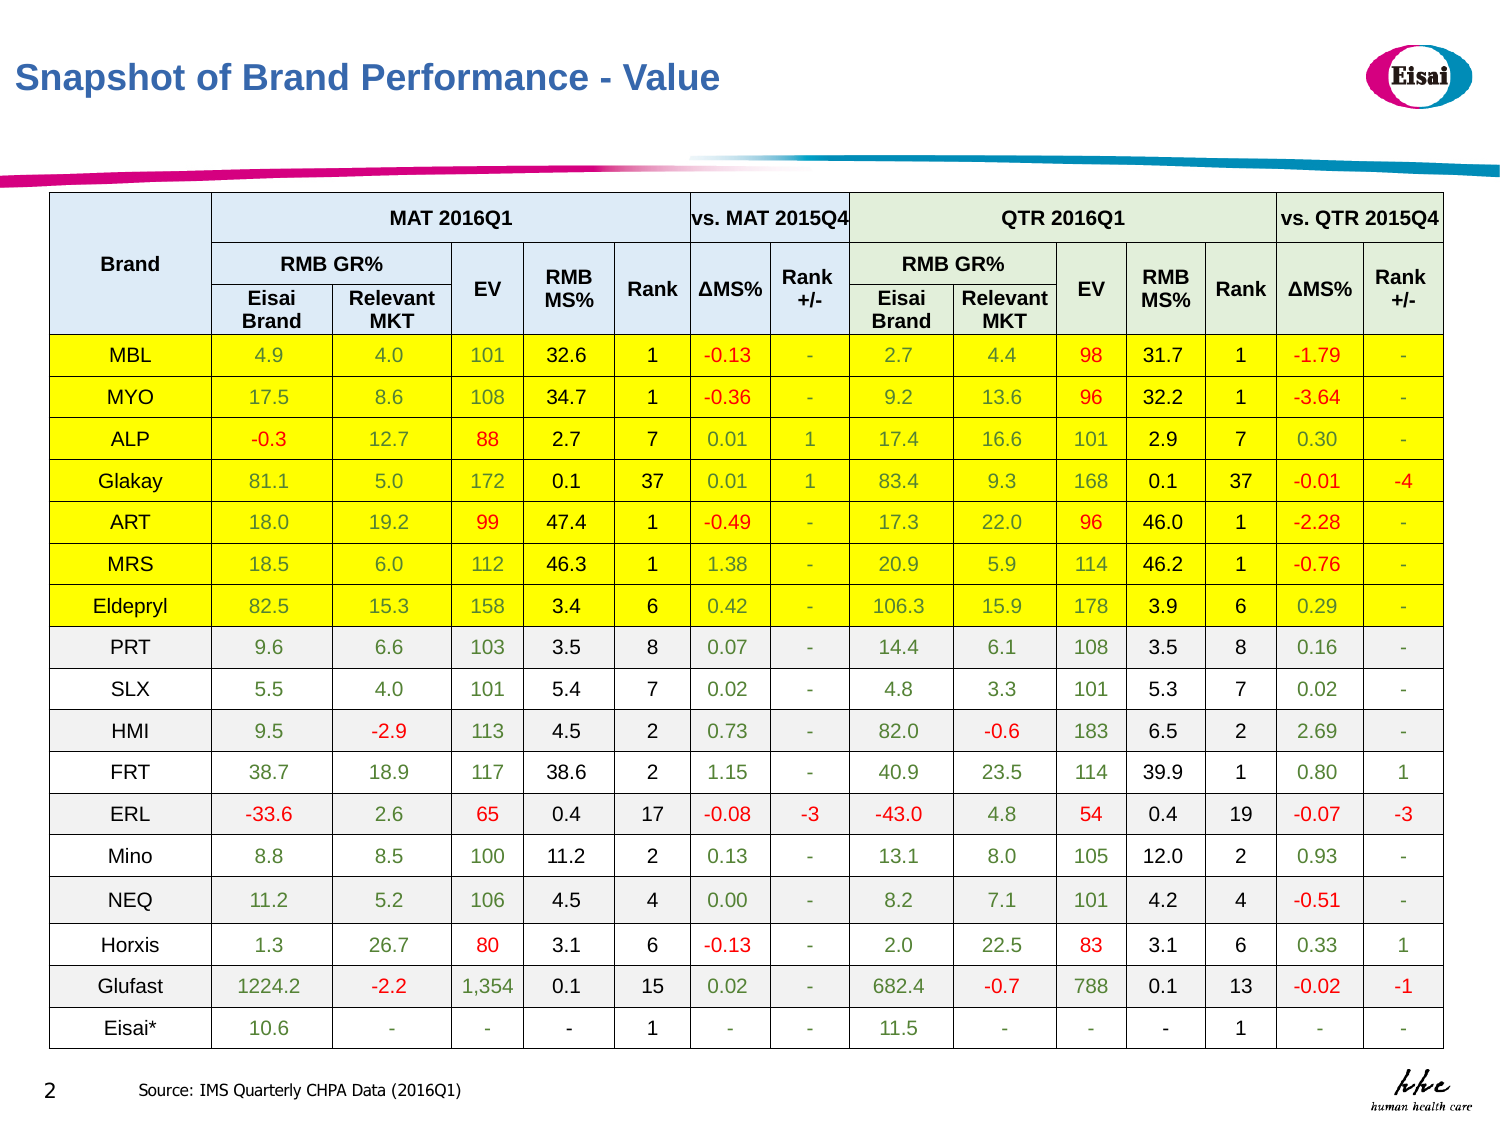

Snapshot of Brand Performance - Value
| Brand | MAT 2016Q1 |  |  |  |  | vs. MAT 2015Q4 |  | QTR 2016Q1 |  |  |  |  | vs. QTR 2015Q4 |  |
| --- | --- | --- | --- | --- | --- | --- | --- | --- | --- | --- | --- | --- | --- | --- |
|  | RMB GR% |  | EV | RMB MS% | Rank | ΔMS% | Rank +/- | RMB GR% |  | EV | RMB MS% | Rank | ΔMS% | Rank +/- |
|  | Eisai Brand | Relevant MKT |  |  |  |  |  | Eisai Brand | Relevant MKT |  |  |  |  |  |
| MBL | 4.9 | 4.0 | 101 | 32.6 | 1 | -0.13 | - | 2.7 | 4.4 | 98 | 31.7 | 1 | -1.79 | - |
| MYO | 17.5 | 8.6 | 108 | 34.7 | 1 | -0.36 | - | 9.2 | 13.6 | 96 | 32.2 | 1 | -3.64 | - |
| ALP | -0.3 | 12.7 | 88 | 2.7 | 7 | 0.01 | 1 | 17.4 | 16.6 | 101 | 2.9 | 7 | 0.30 | - |
| Glakay | 81.1 | 5.0 | 172 | 0.1 | 37 | 0.01 | 1 | 83.4 | 9.3 | 168 | 0.1 | 37 | -0.01 | -4 |
| ART | 18.0 | 19.2 | 99 | 47.4 | 1 | -0.49 | - | 17.3 | 22.0 | 96 | 46.0 | 1 | -2.28 | - |
| MRS | 18.5 | 6.0 | 112 | 46.3 | 1 | 1.38 | - | 20.9 | 5.9 | 114 | 46.2 | 1 | -0.76 | - |
| Eldepryl | 82.5 | 15.3 | 158 | 3.4 | 6 | 0.42 | - | 106.3 | 15.9 | 178 | 3.9 | 6 | 0.29 | - |
| PRT | 9.6 | 6.6 | 103 | 3.5 | 8 | 0.07 | - | 14.4 | 6.1 | 108 | 3.5 | 8 | 0.16 | - |
| SLX | 5.5 | 4.0 | 101 | 5.4 | 7 | 0.02 | - | 4.8 | 3.3 | 101 | 5.3 | 7 | 0.02 | - |
| HMI | 9.5 | -2.9 | 113 | 4.5 | 2 | 0.73 | - | 82.0 | -0.6 | 183 | 6.5 | 2 | 2.69 | - |
| FRT | 38.7 | 18.9 | 117 | 38.6 | 2 | 1.15 | - | 40.9 | 23.5 | 114 | 39.9 | 1 | 0.80 | 1 |
| ERL | -33.6 | 2.6 | 65 | 0.4 | 17 | -0.08 | -3 | -43.0 | 4.8 | 54 | 0.4 | 19 | -0.07 | -3 |
| Mino | 8.8 | 8.5 | 100 | 11.2 | 2 | 0.13 | - | 13.1 | 8.0 | 105 | 12.0 | 2 | 0.93 | - |
| NEQ | 11.2 | 5.2 | 106 | 4.5 | 4 | 0.00 | - | 8.2 | 7.1 | 101 | 4.2 | 4 | -0.51 | - |
| Horxis | 1.3 | 26.7 | 80 | 3.1 | 6 | -0.13 | - | 2.0 | 22.5 | 83 | 3.1 | 6 | 0.33 | 1 |
| Glufast | 1224.2 | -2.2 | 1,354 | 0.1 | 15 | 0.02 | - | 682.4 | -0.7 | 788 | 0.1 | 13 | -0.02 | -1 |
| Eisai\* | 10.6 | - | - | - | 1 | - | - | 11.5 | - | - | - | 1 | - | - |
2
Source: IMS Quarterly CHPA Data (2016Q1)